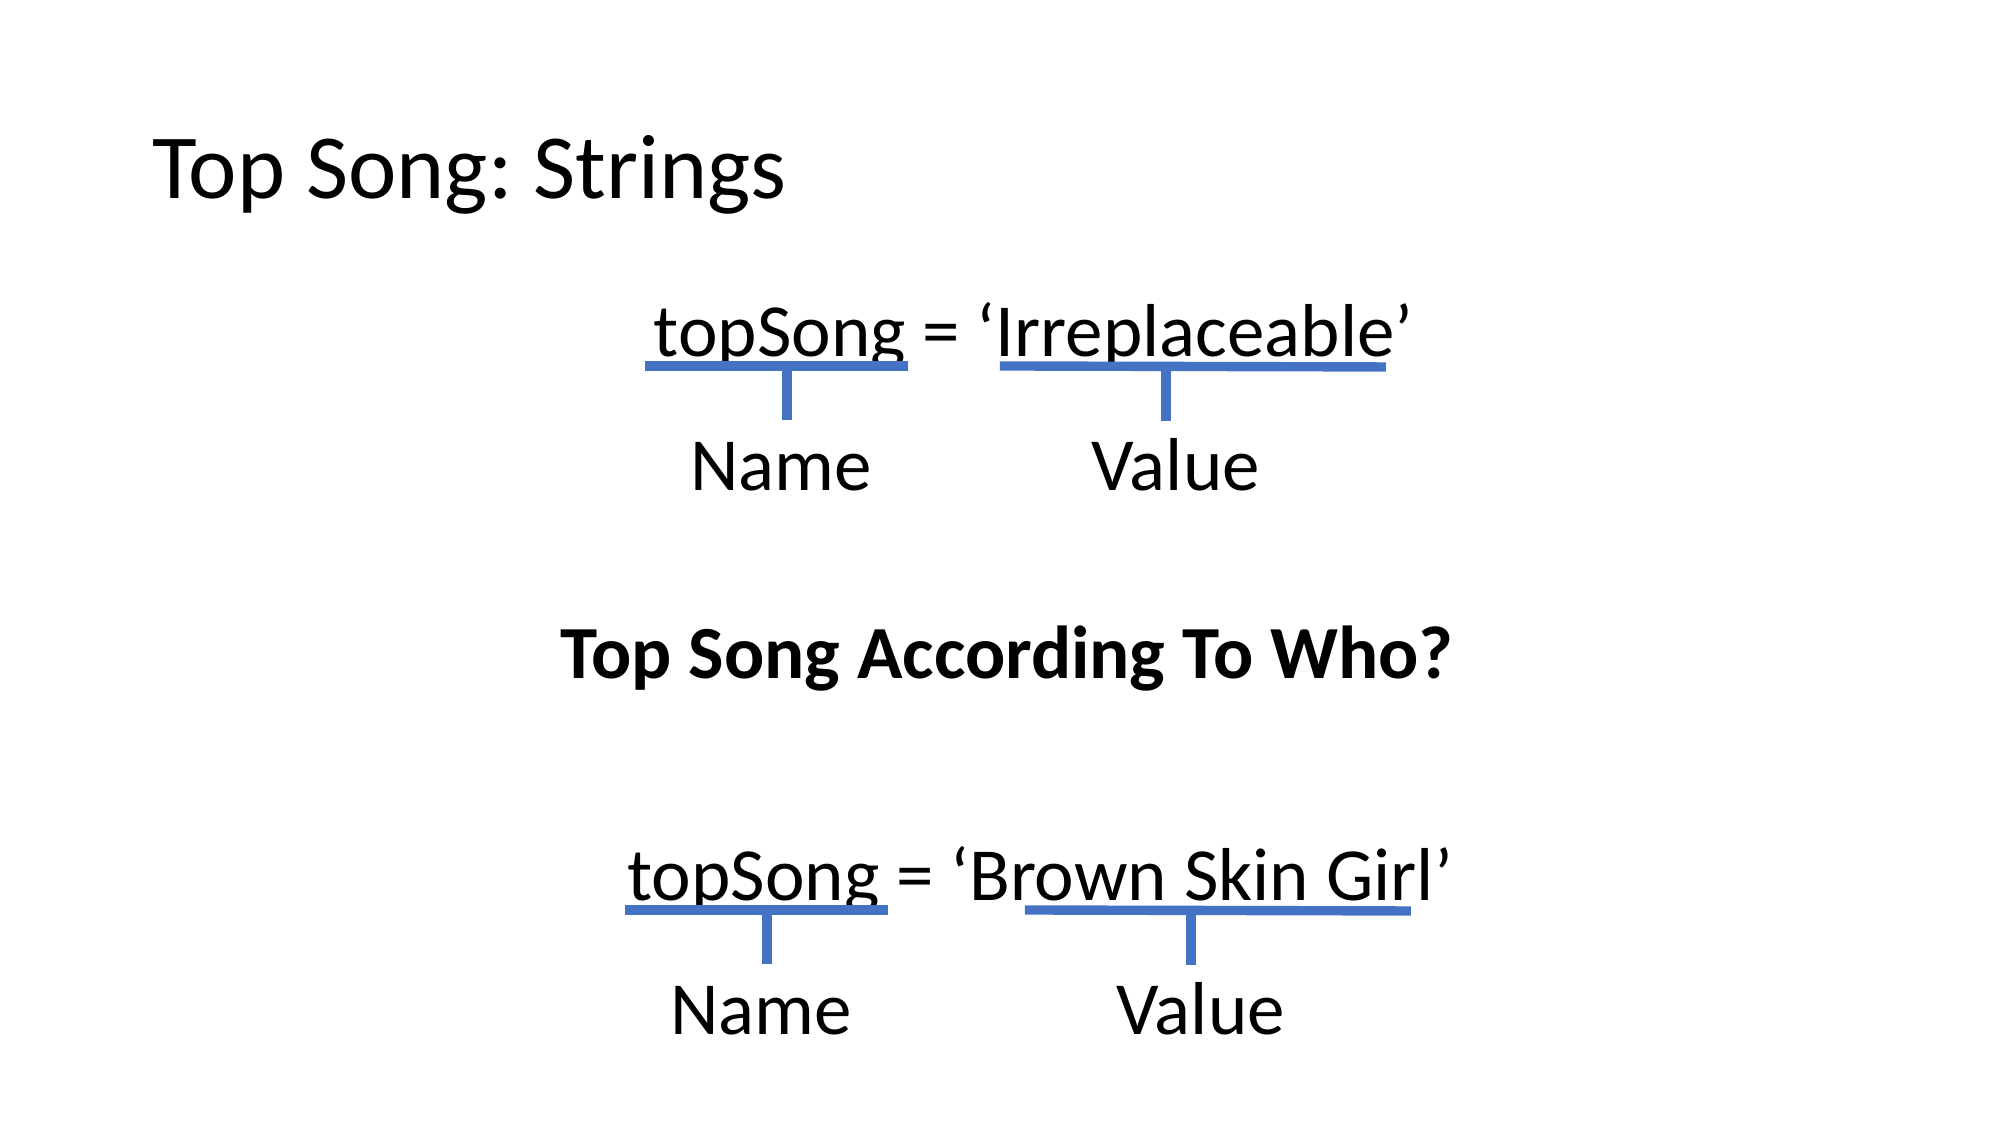

# Top Song: Strings
topSong = ‘Irreplaceable’
Value
Name
Top Song According To Who?
topSong = ‘Brown Skin Girl’
Value
Name